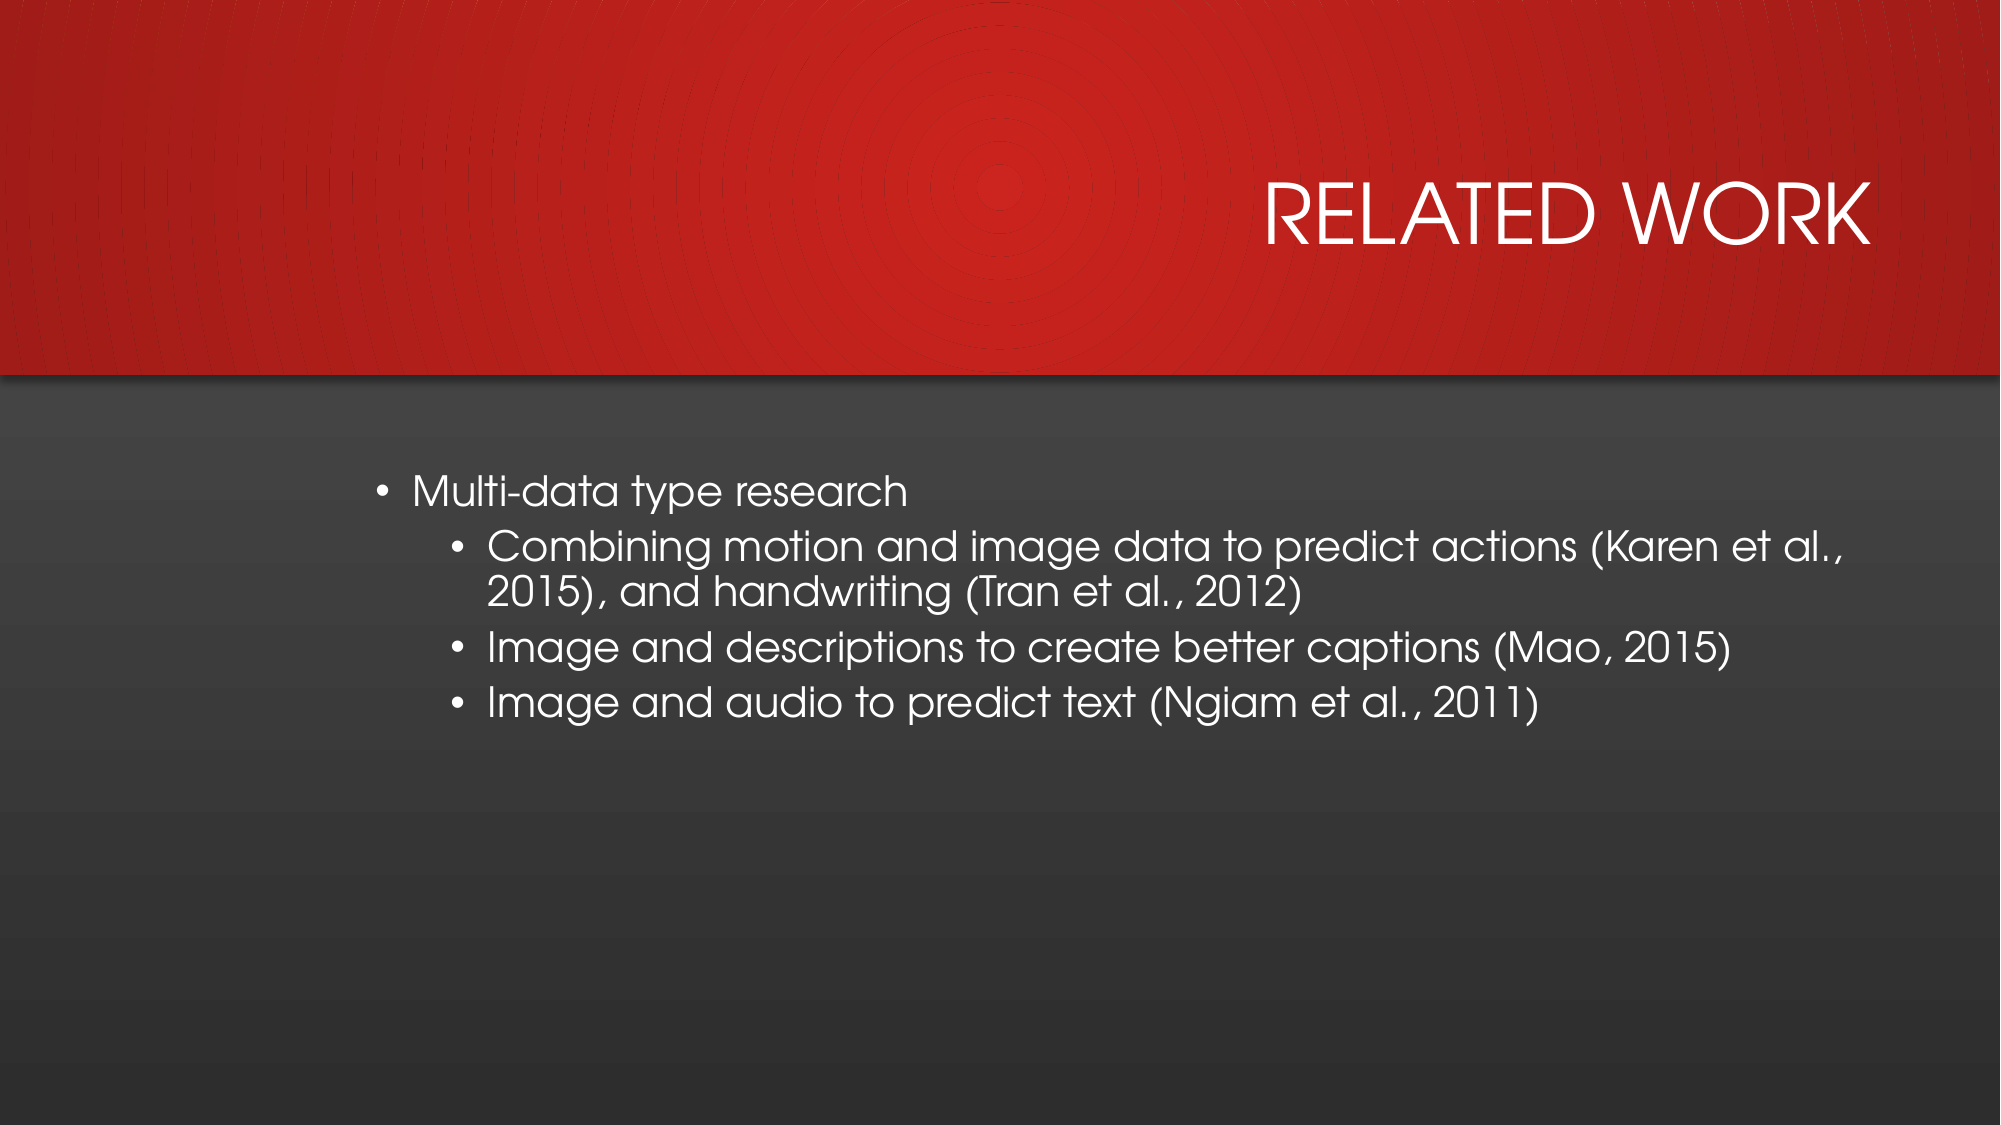

# Related Work

Multi-data type research
Combining motion and image data to predict actions (Karen et al., 2015), and handwriting (Tran et al., 2012)
Image and descriptions to create better captions (Mao, 2015)
Image and audio to predict text (Ngiam et al., 2011)